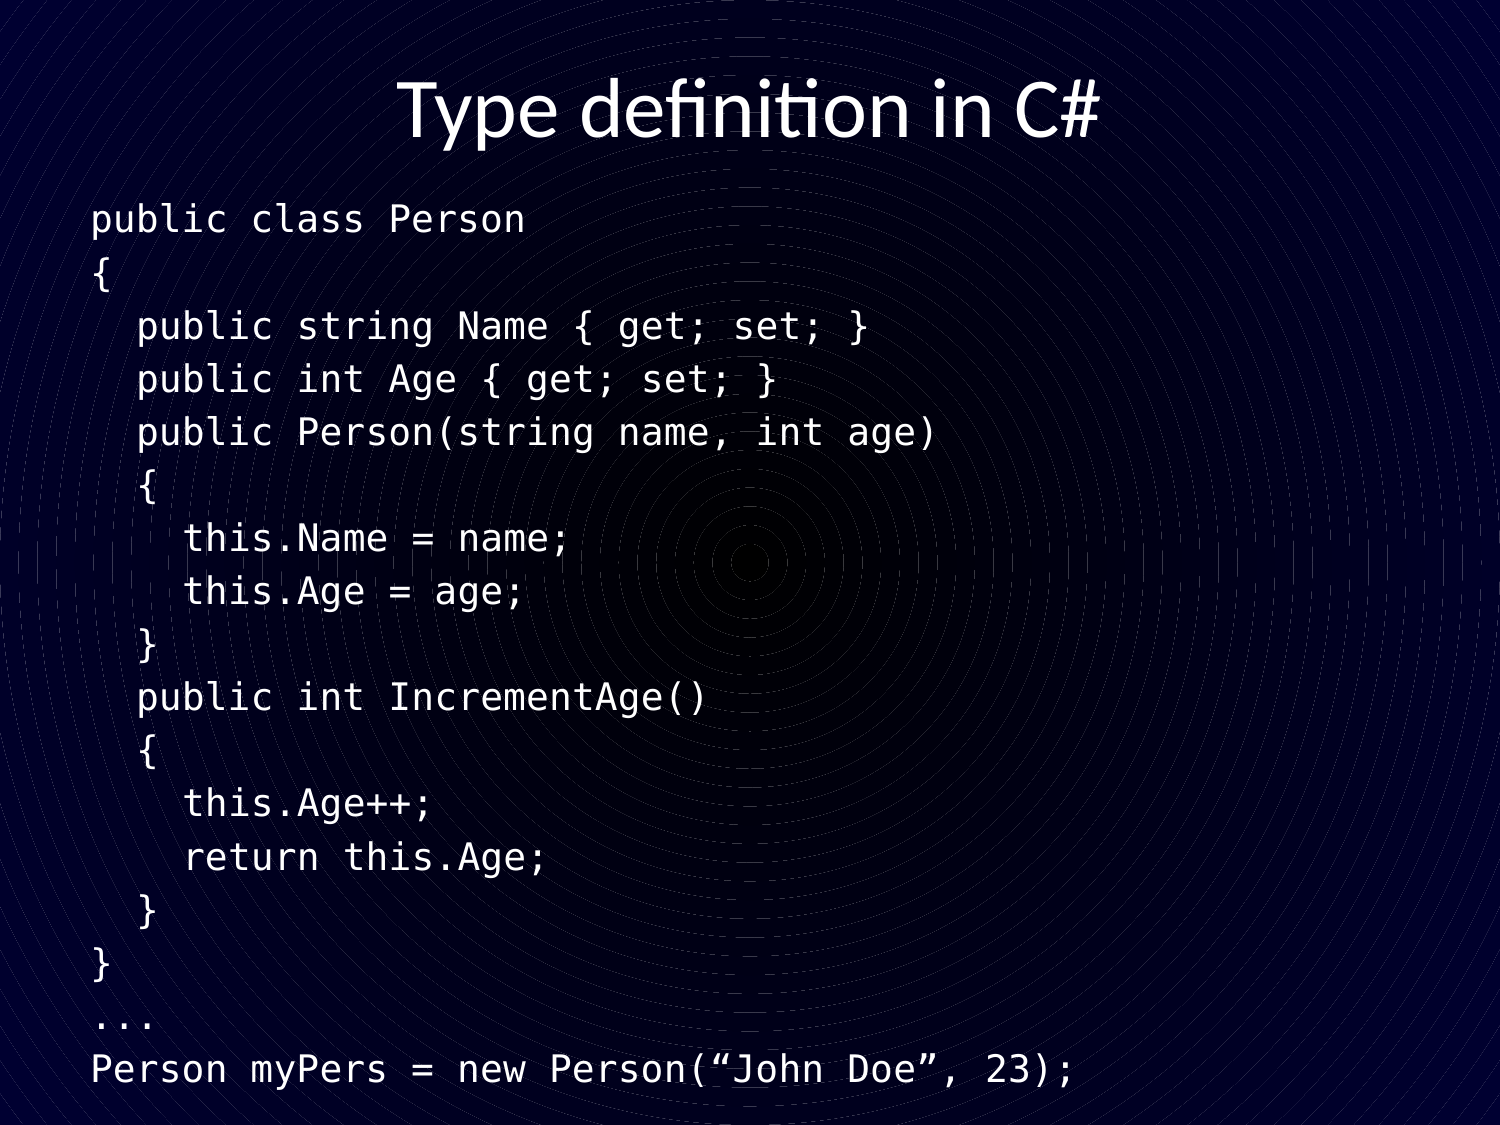

# Type definition in C#
public class Person
{
  public string Name { get; set; }
  public int Age { get; set; }
  public Person(string name, int age)
  {
    this.Name = name;
    this.Age = age;
  }
  public int IncrementAge()
  {
    this.Age++;
    return this.Age;
  }
}
...
Person myPers = new Person(“John Doe”, 23);